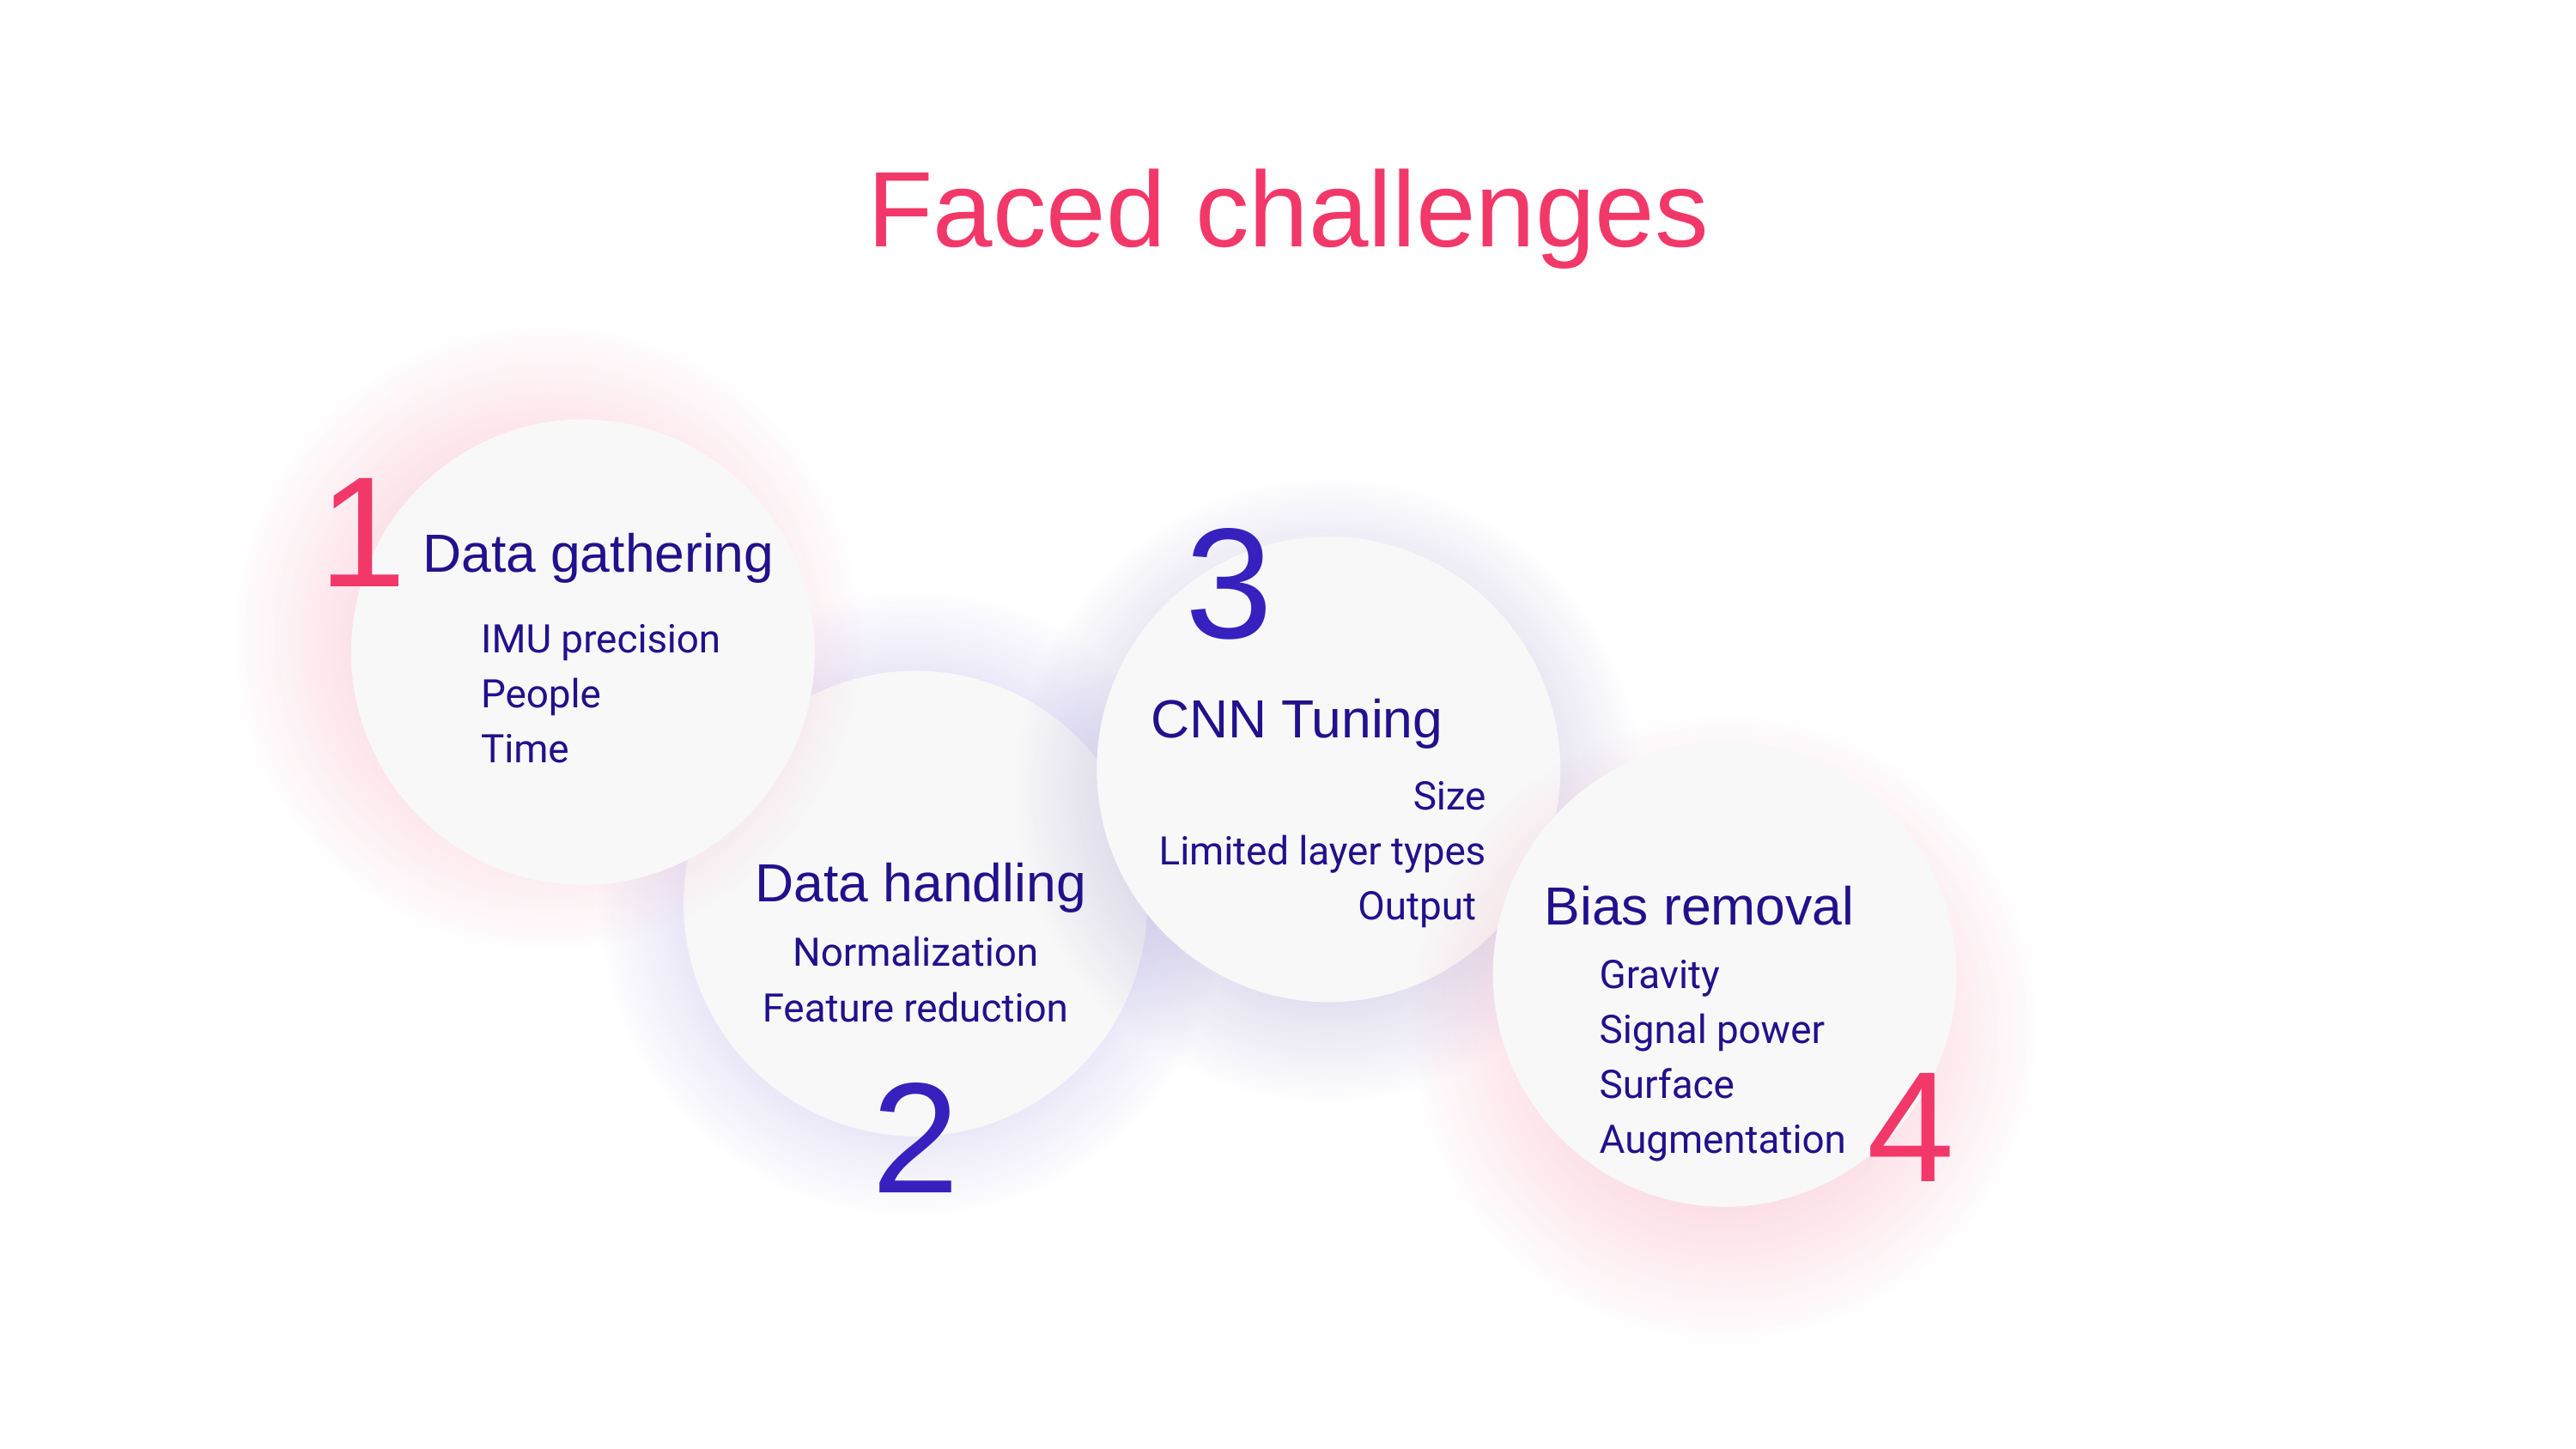

Faced challenges

1

3
Data gathering

IMU precision
People
Time

CNN Tuning

Size
Limited layer types
Output
Data handling
Bias removal
Normalization
Feature reduction
Gravity
Signal power
Surface
Augmentation
4
2